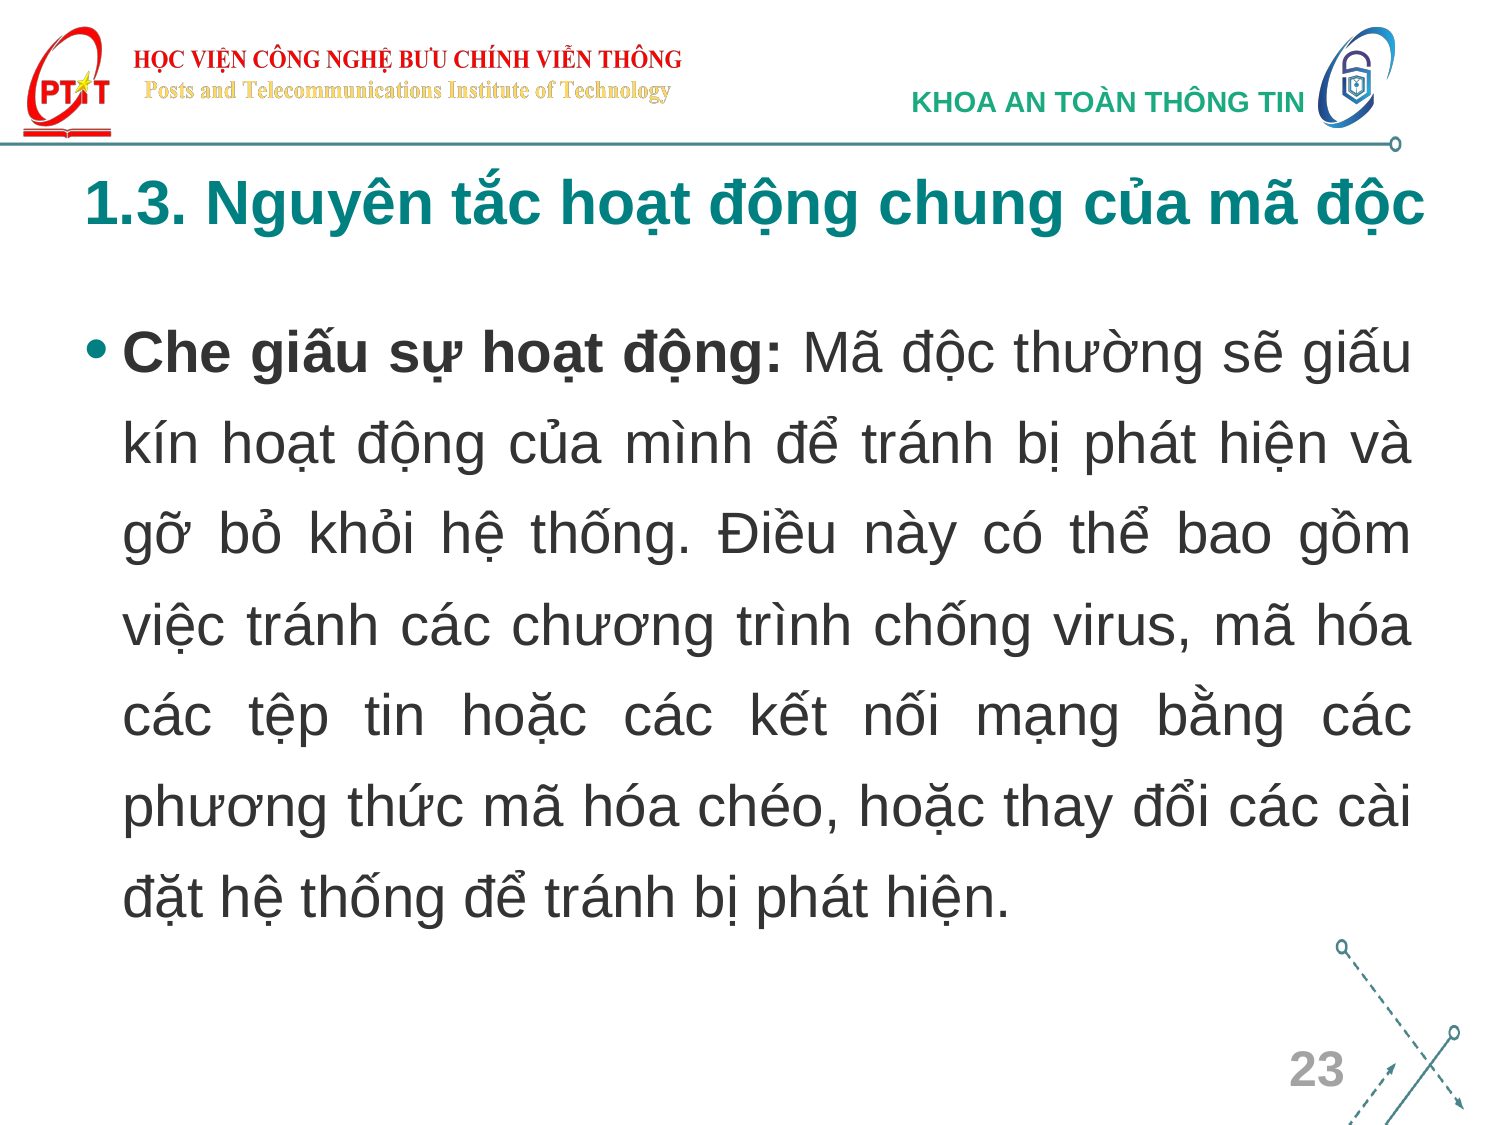

1.3. Nguyên tắc hoạt động chung của mã độc
Che giấu sự hoạt động: Mã độc thường sẽ giấu kín hoạt động của mình để tránh bị phát hiện và gỡ bỏ khỏi hệ thống. Điều này có thể bao gồm việc tránh các chương trình chống virus, mã hóa các tệp tin hoặc các kết nối mạng bằng các phương thức mã hóa chéo, hoặc thay đổi các cài đặt hệ thống để tránh bị phát hiện.